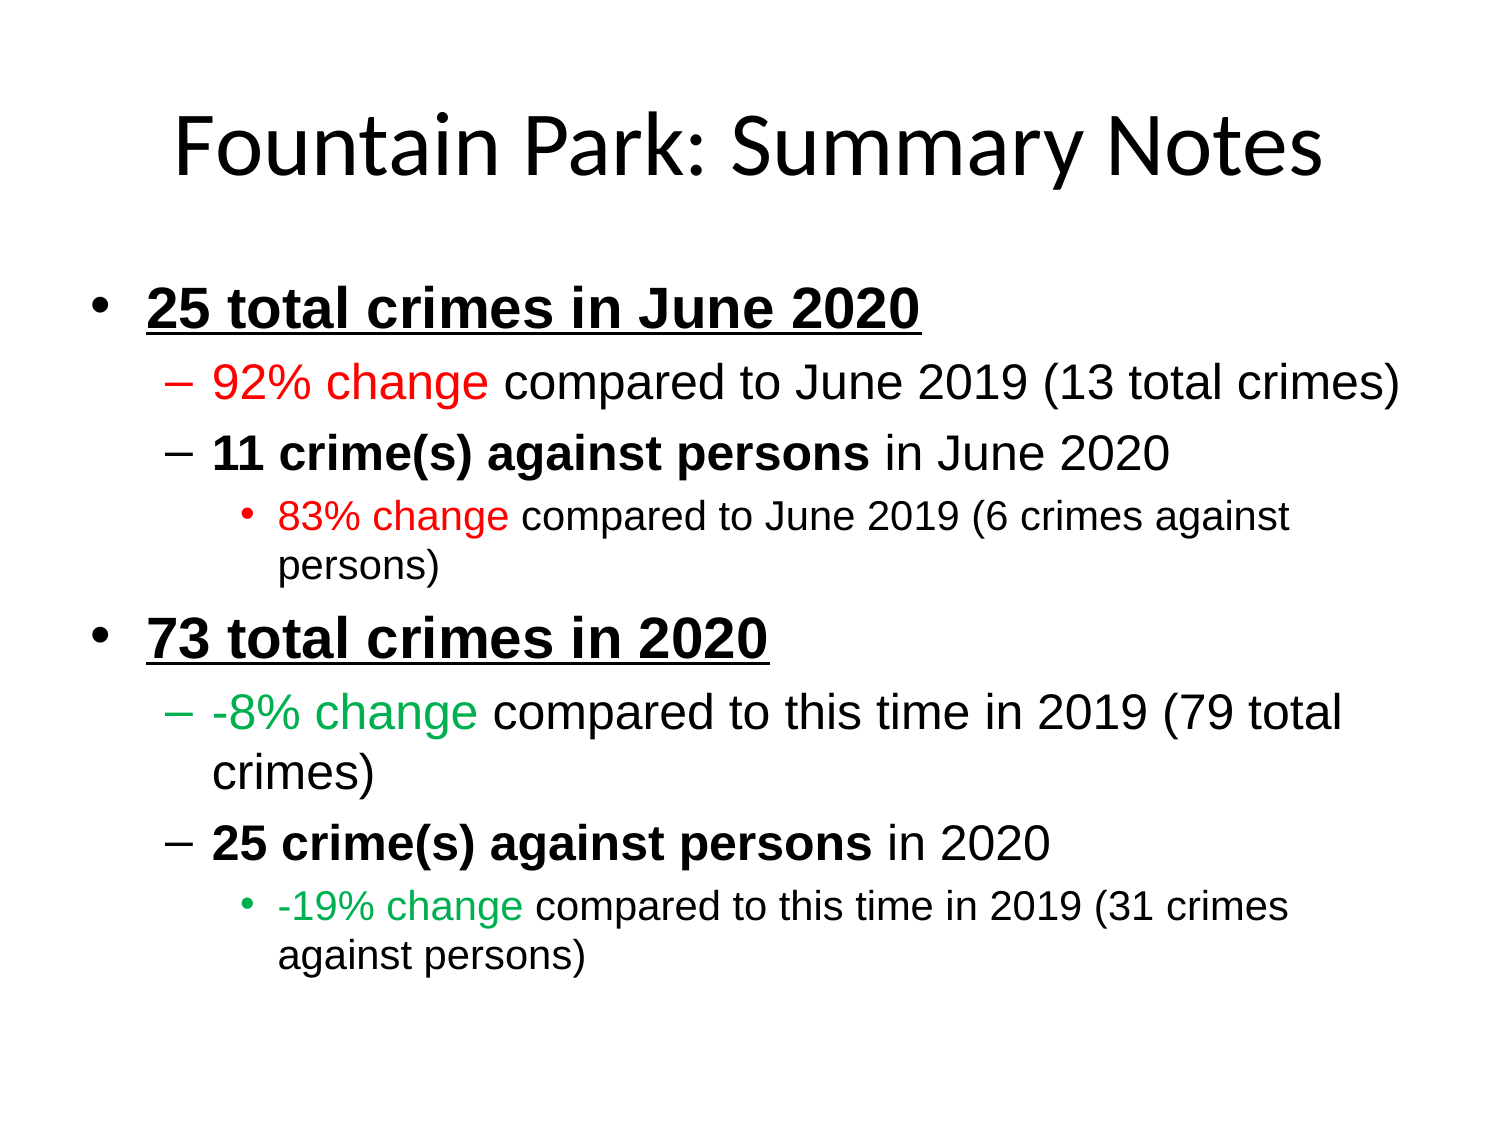

# Fountain Park: Summary Notes
25 total crimes in June 2020
92% change compared to June 2019 (13 total crimes)
11 crime(s) against persons in June 2020
83% change compared to June 2019 (6 crimes against persons)
73 total crimes in 2020
-8% change compared to this time in 2019 (79 total crimes)
25 crime(s) against persons in 2020
-19% change compared to this time in 2019 (31 crimes against persons)